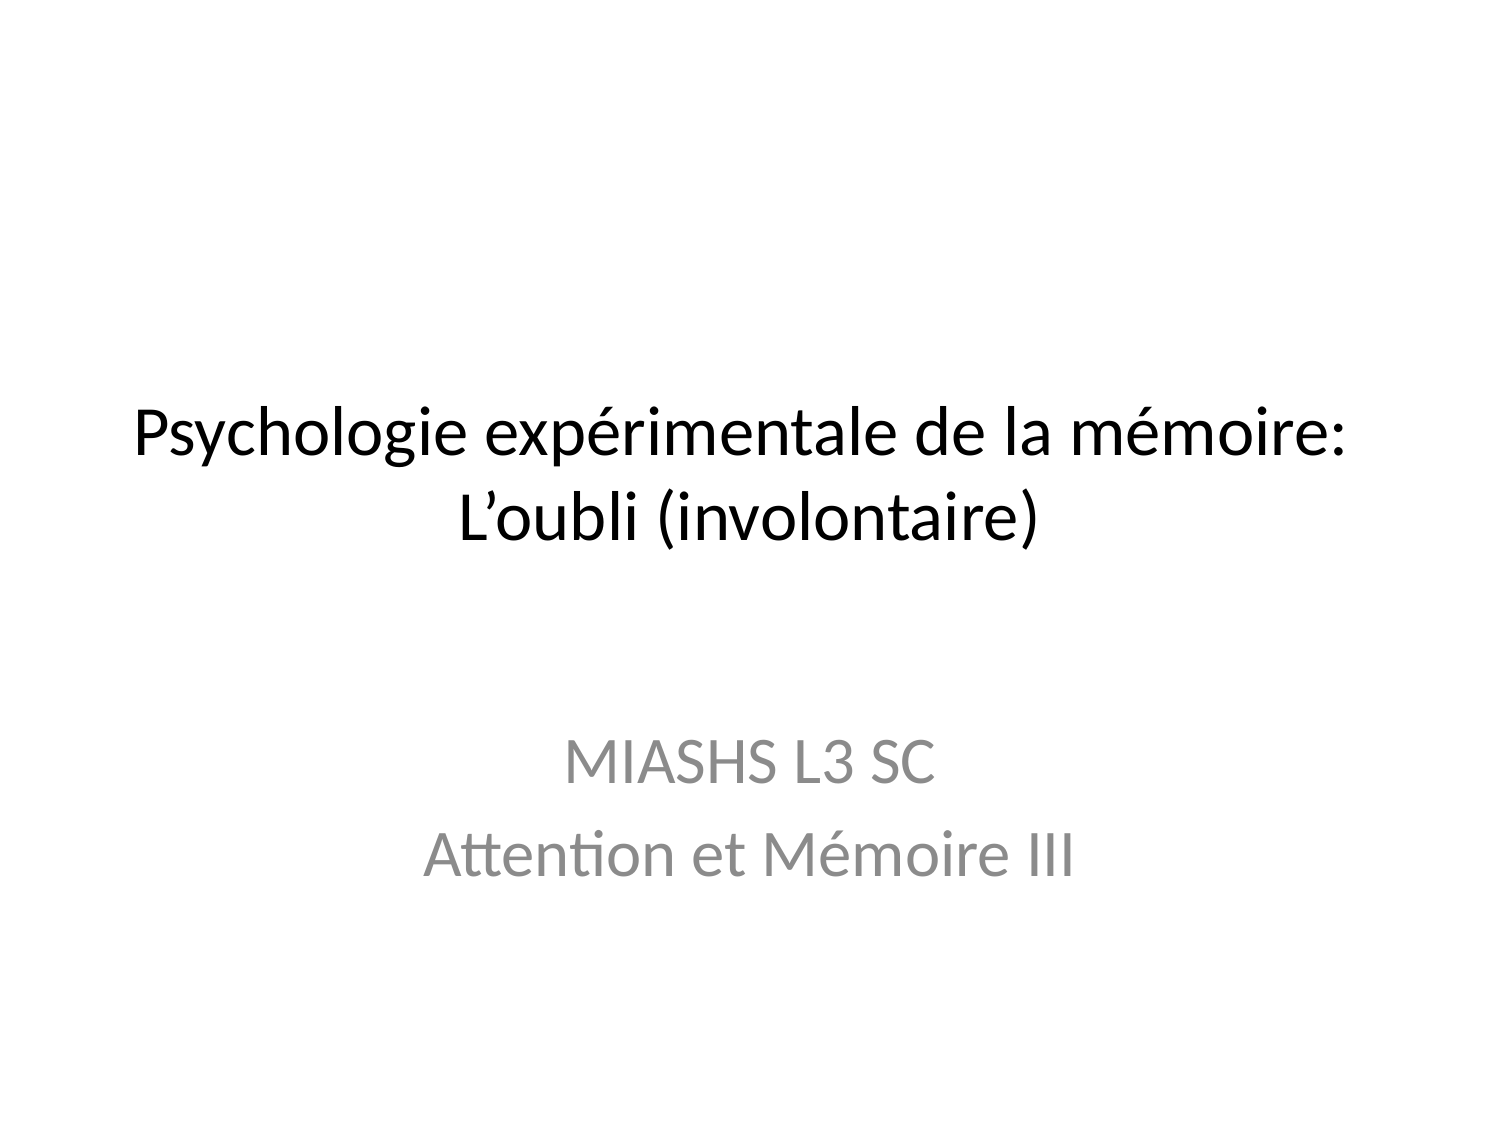

# Psychologie expérimentale de la mémoire: L’oubli (involontaire)
MIASHS L3 SC
Attention et Mémoire III